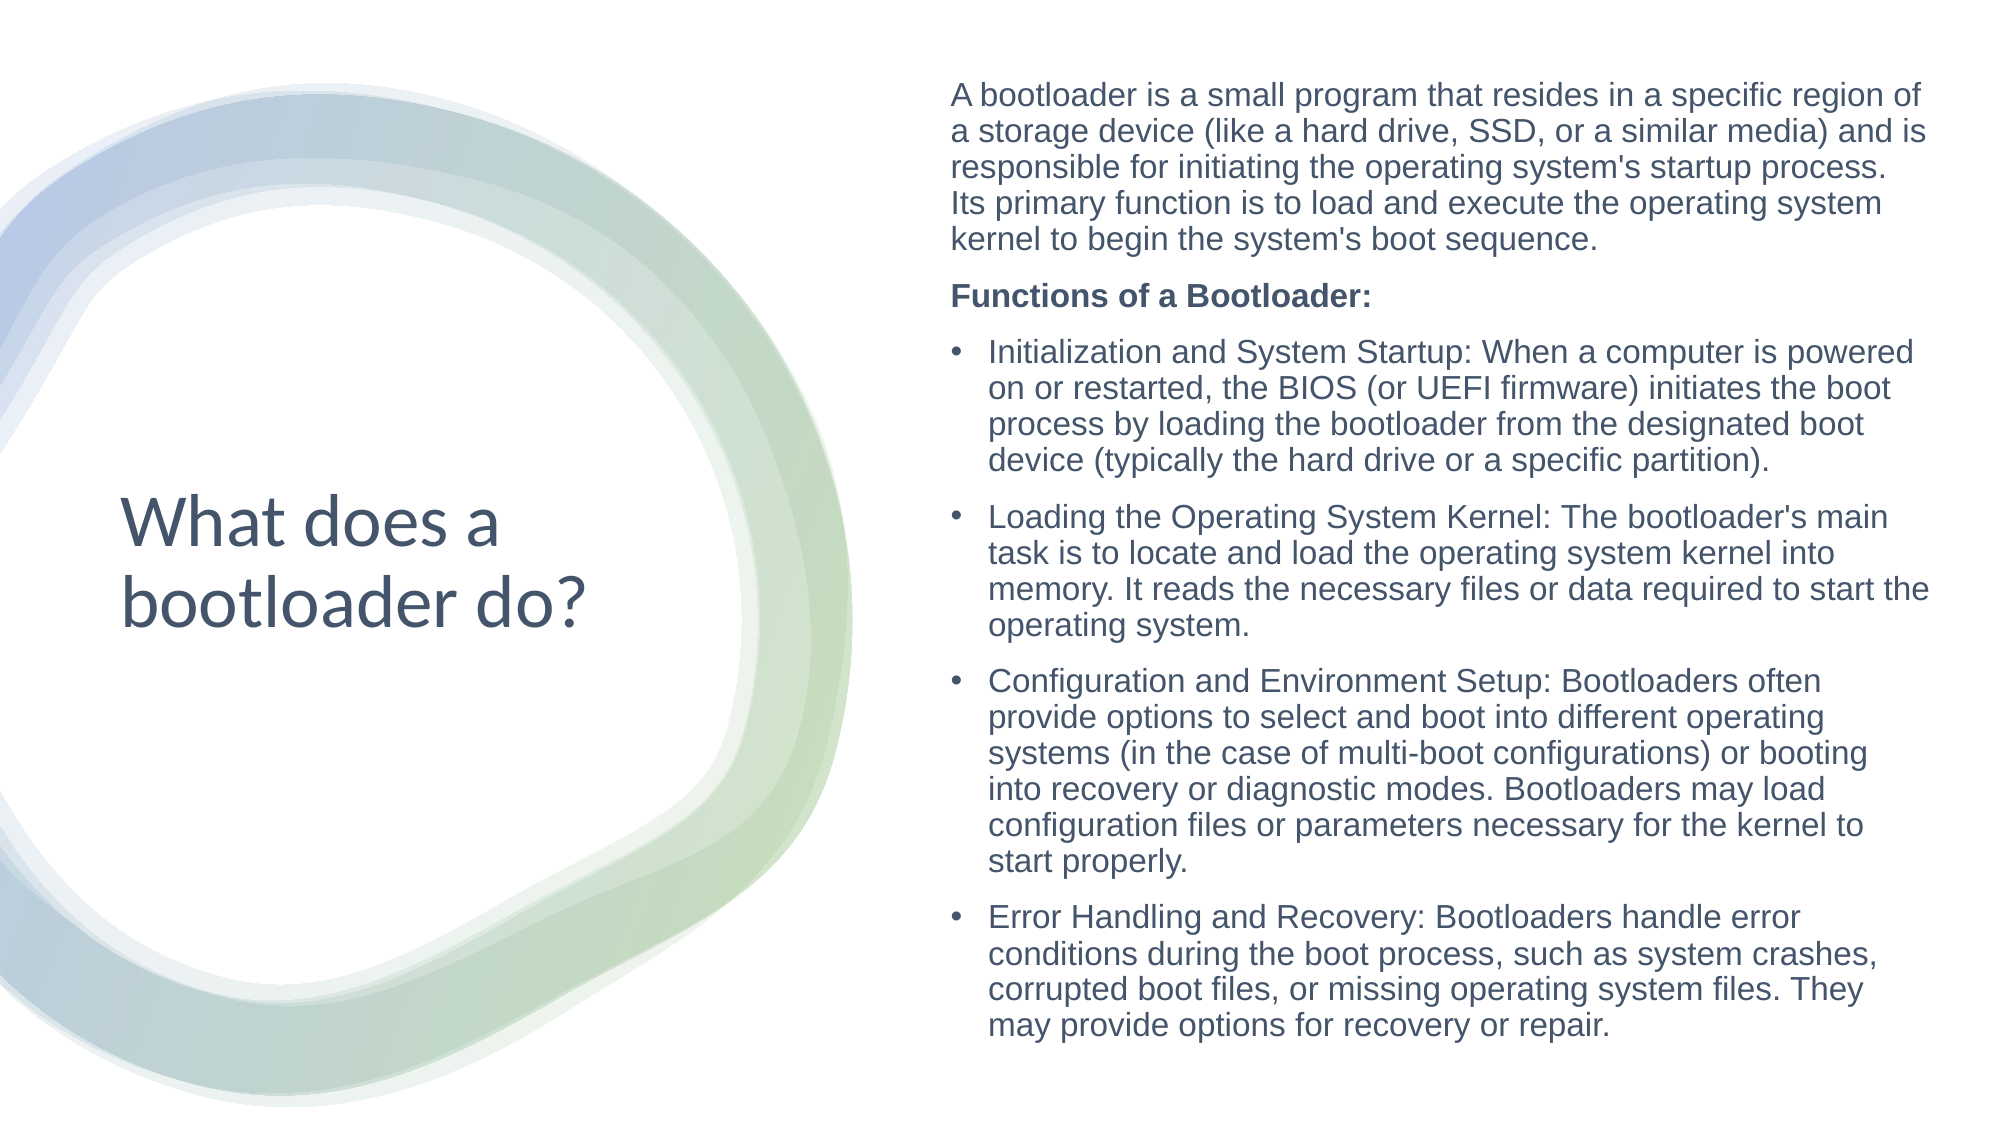

A bootloader is a small program that resides in a specific region of a storage device (like a hard drive, SSD, or a similar media) and is responsible for initiating the operating system's startup process. Its primary function is to load and execute the operating system kernel to begin the system's boot sequence.
Functions of a Bootloader:
Initialization and System Startup: When a computer is powered on or restarted, the BIOS (or UEFI firmware) initiates the boot process by loading the bootloader from the designated boot device (typically the hard drive or a specific partition).
Loading the Operating System Kernel: The bootloader's main task is to locate and load the operating system kernel into memory. It reads the necessary files or data required to start the operating system.
Configuration and Environment Setup: Bootloaders often provide options to select and boot into different operating systems (in the case of multi-boot configurations) or booting into recovery or diagnostic modes. Bootloaders may load configuration files or parameters necessary for the kernel to start properly.
Error Handling and Recovery: Bootloaders handle error conditions during the boot process, such as system crashes, corrupted boot files, or missing operating system files. They may provide options for recovery or repair.
# What does a bootloader do?